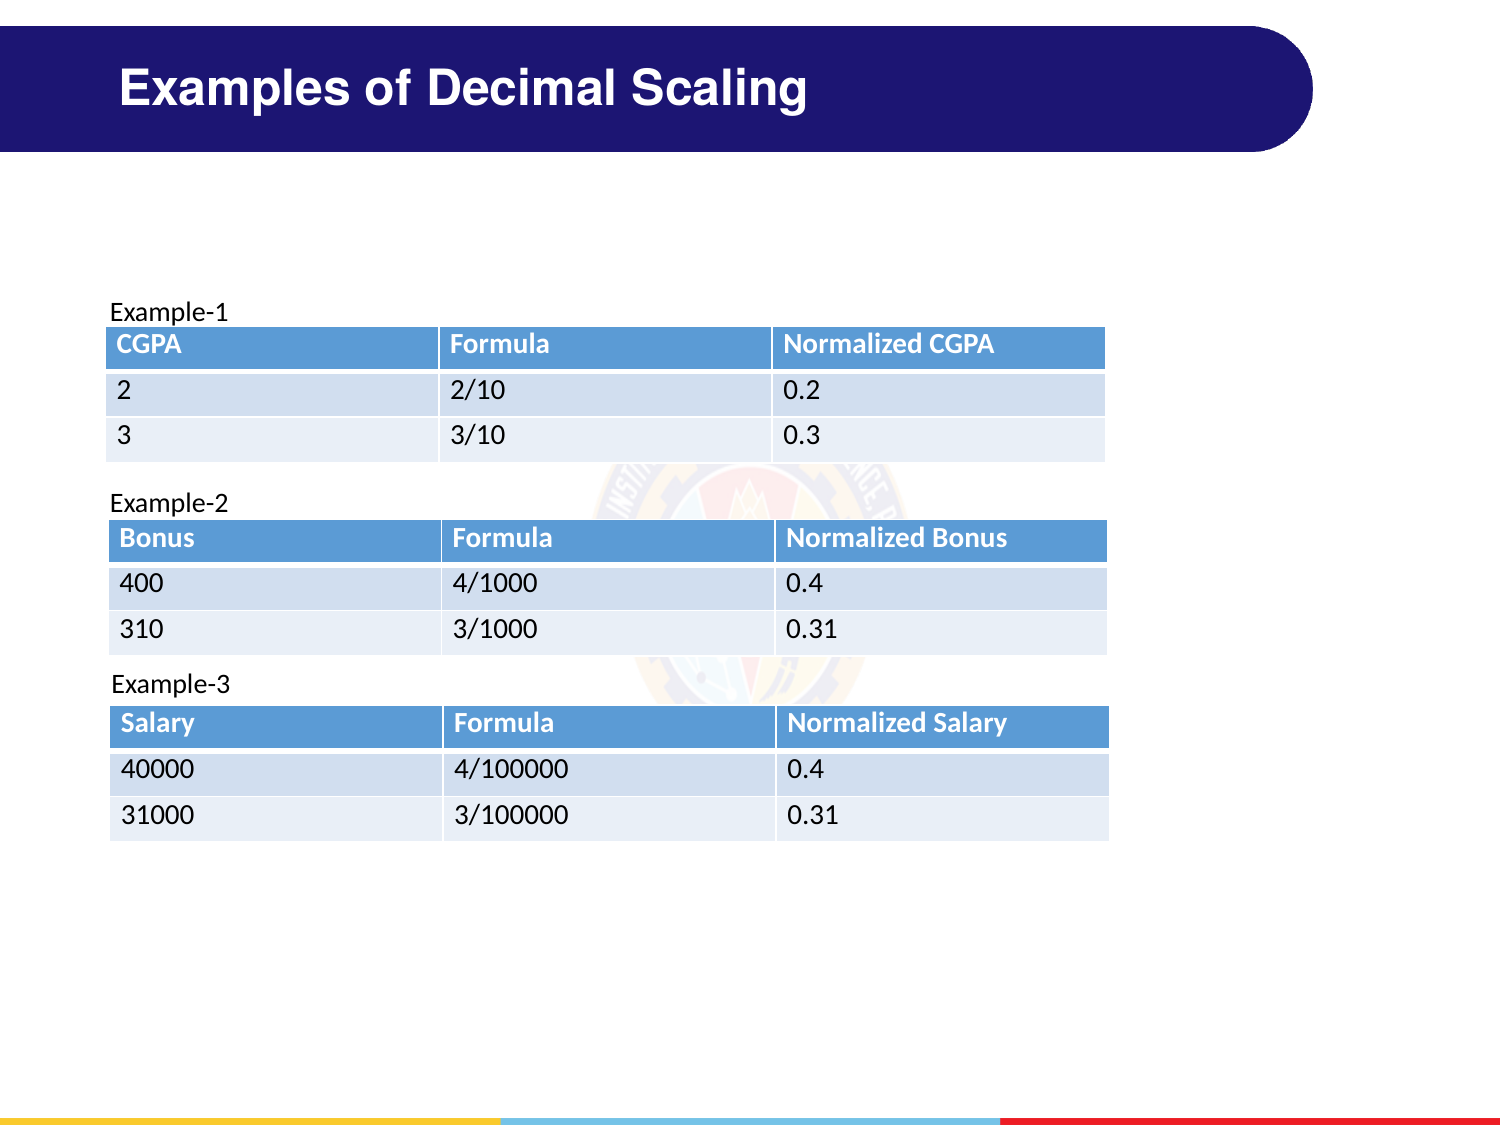

# Examples of Decimal Scaling
Example-1
| CGPA | Formula | Normalized CGPA |
| --- | --- | --- |
| 2 | 2/10 | 0.2 |
| 3 | 3/10 | 0.3 |
Example-2

| Bonus | Formula | Normalized Bonus |
| --- | --- | --- |
| 400 | 4/1000 | 0.4 |
| 310 | 3/1000 | 0.31 |
Example-3
| Salary | Formula | Normalized Salary |
| --- | --- | --- |
| 40000 | 4/100000 | 0.4 |
| 31000 | 3/100000 | 0.31 |